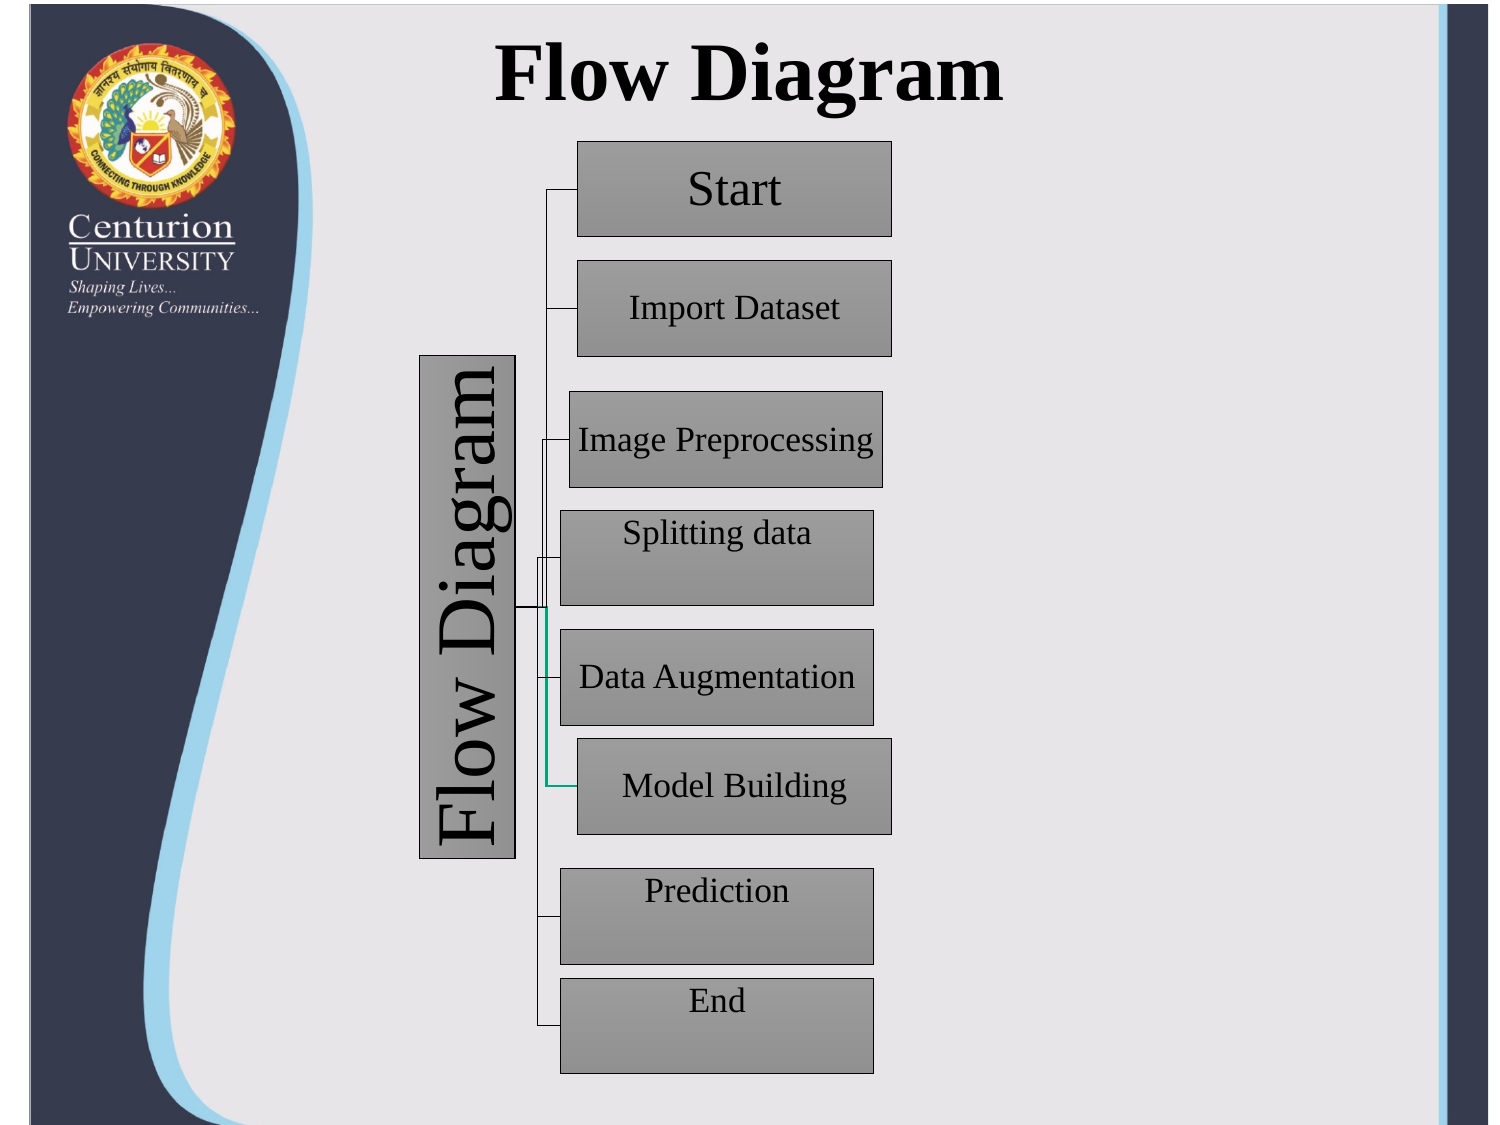

# Flow Diagram

Flow Diagram
Start
Import Dataset
Image Preprocessing
Splitting data

Data Augmentation
Model Building
Prediction

End